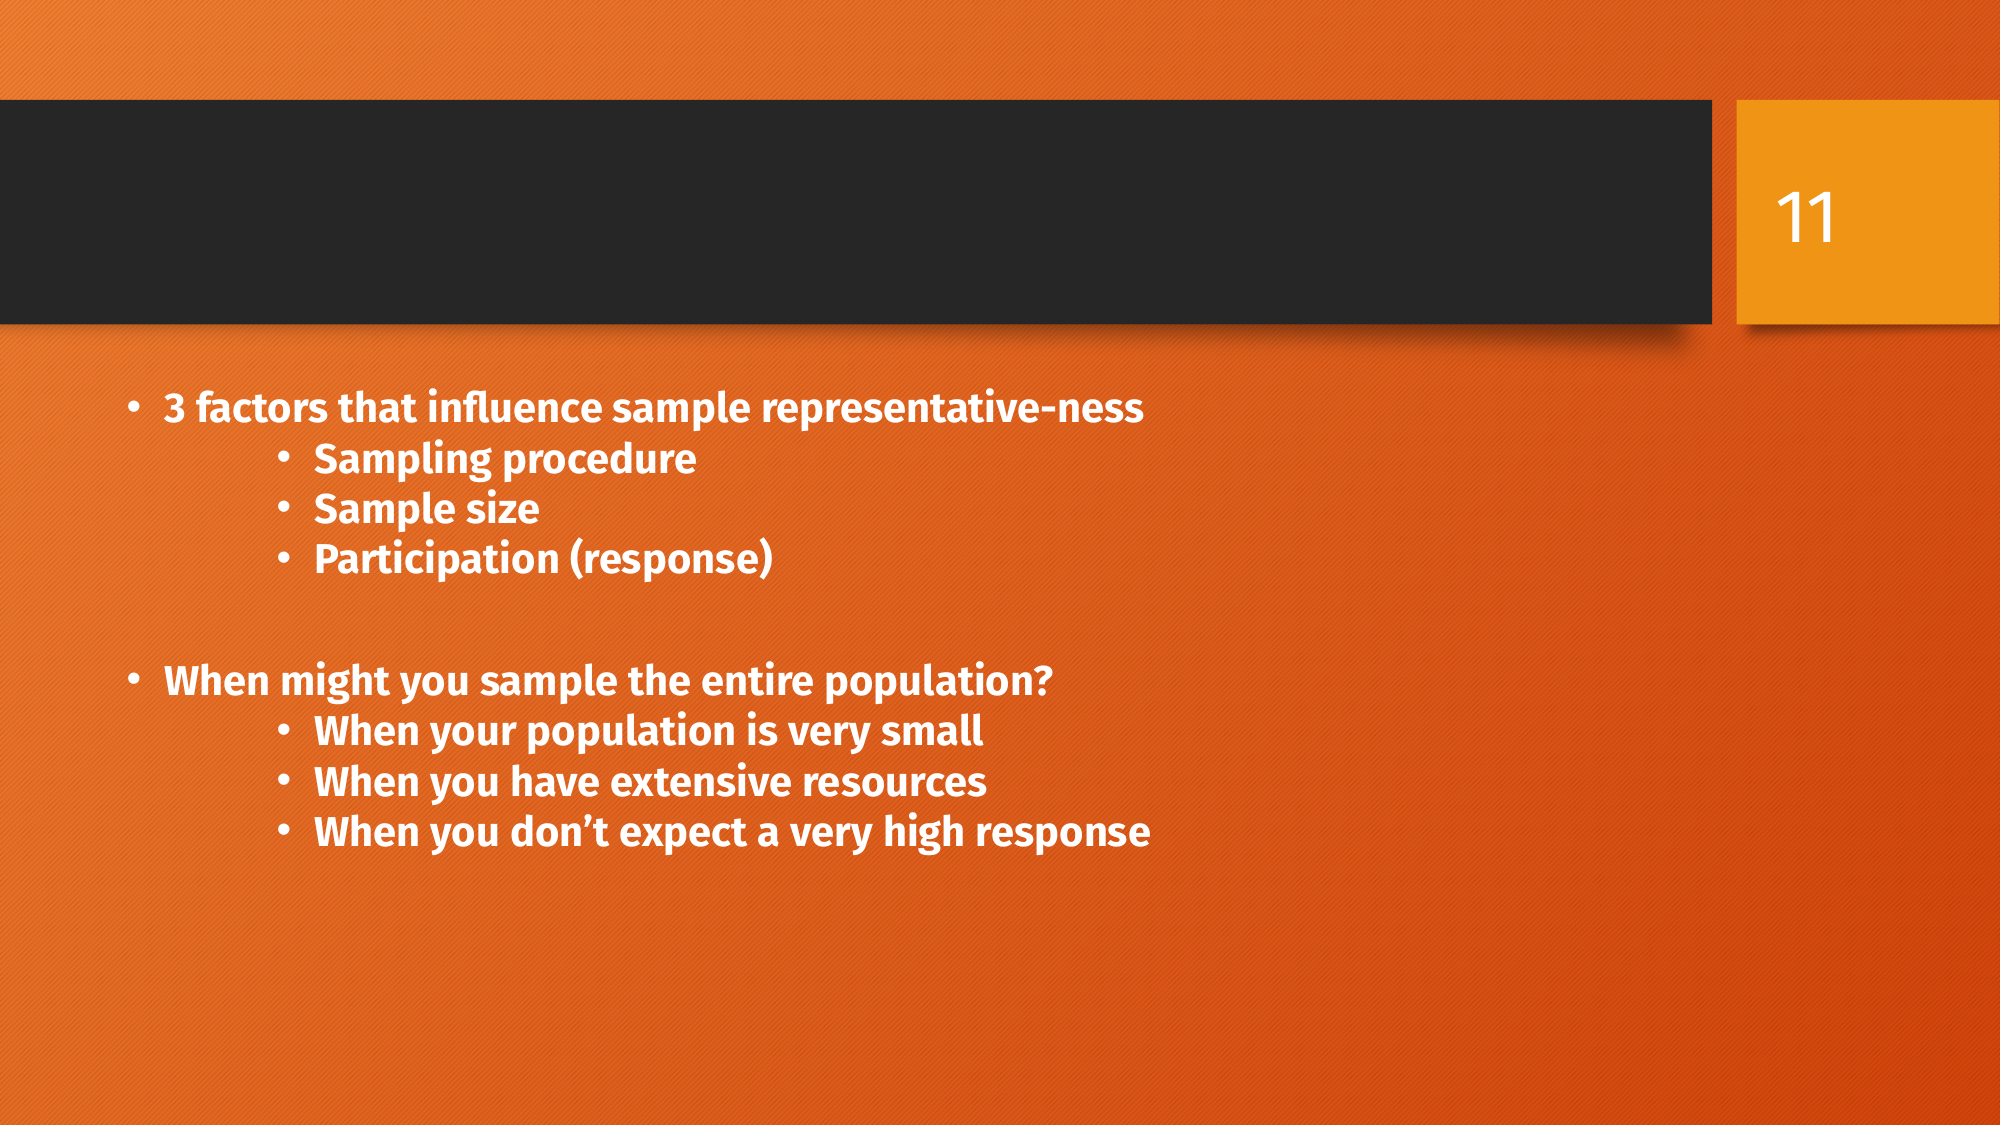

11
#
3 factors that influence sample representative-ness
Sampling procedure
Sample size
Participation (response)

When might you sample the entire population?
When your population is very small
When you have extensive resources
When you don’t expect a very high response